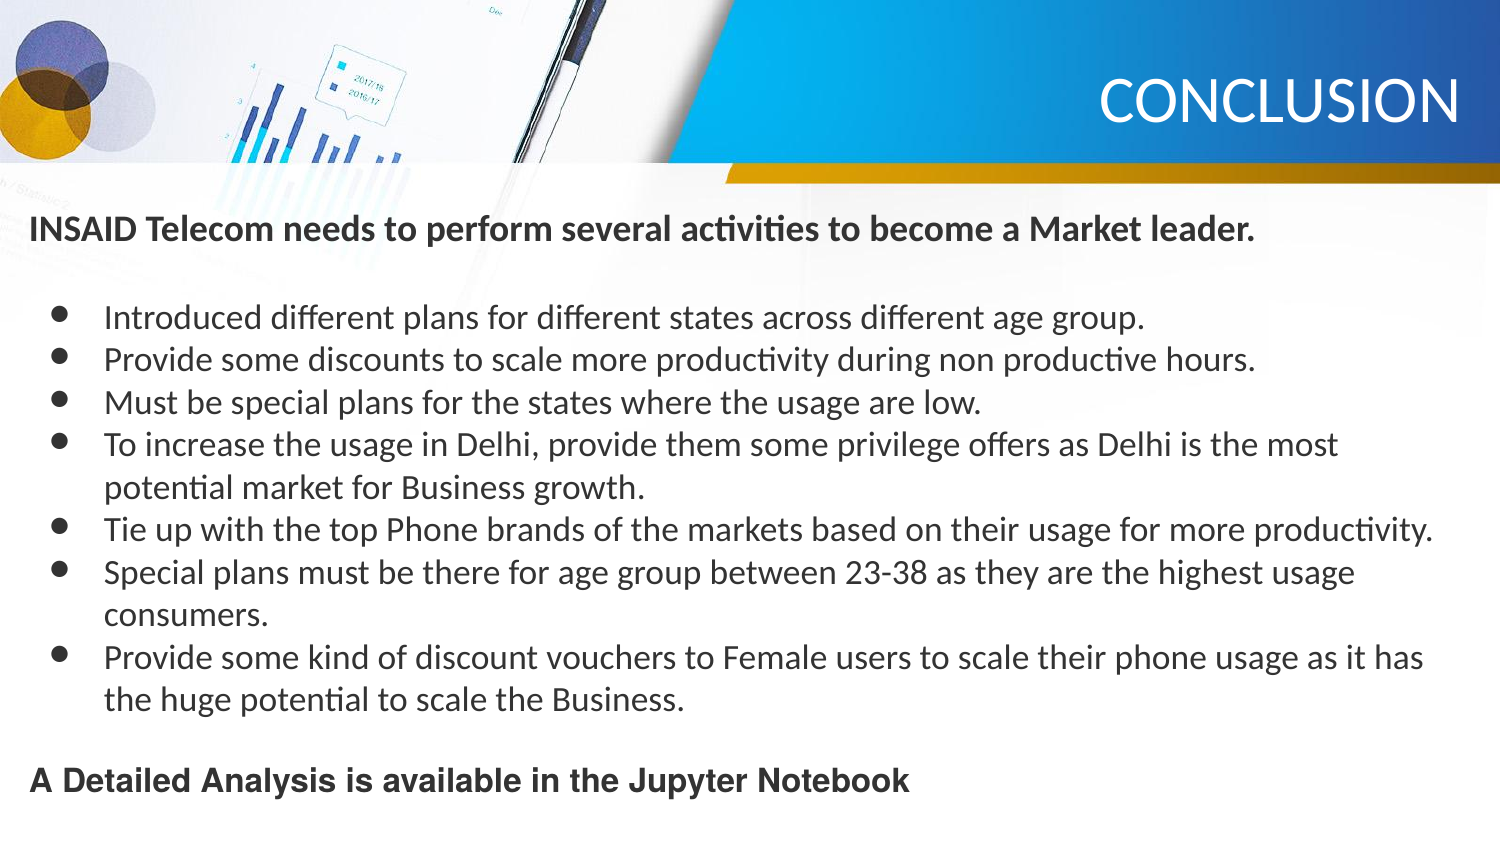

# CONCLUSION
INSAID Telecom needs to perform several activities to become a Market leader.

Introduced different plans for different states across different age group.
Provide some discounts to scale more productivity during non productive hours.
Must be special plans for the states where the usage are low.
To increase the usage in Delhi, provide them some privilege offers as Delhi is the most potential market for Business growth.
Tie up with the top Phone brands of the markets based on their usage for more productivity.
Special plans must be there for age group between 23-38 as they are the highest usage consumers.
Provide some kind of discount vouchers to Female users to scale their phone usage as it has the huge potential to scale the Business.

A Detailed Analysis is available in the Jupyter Notebook